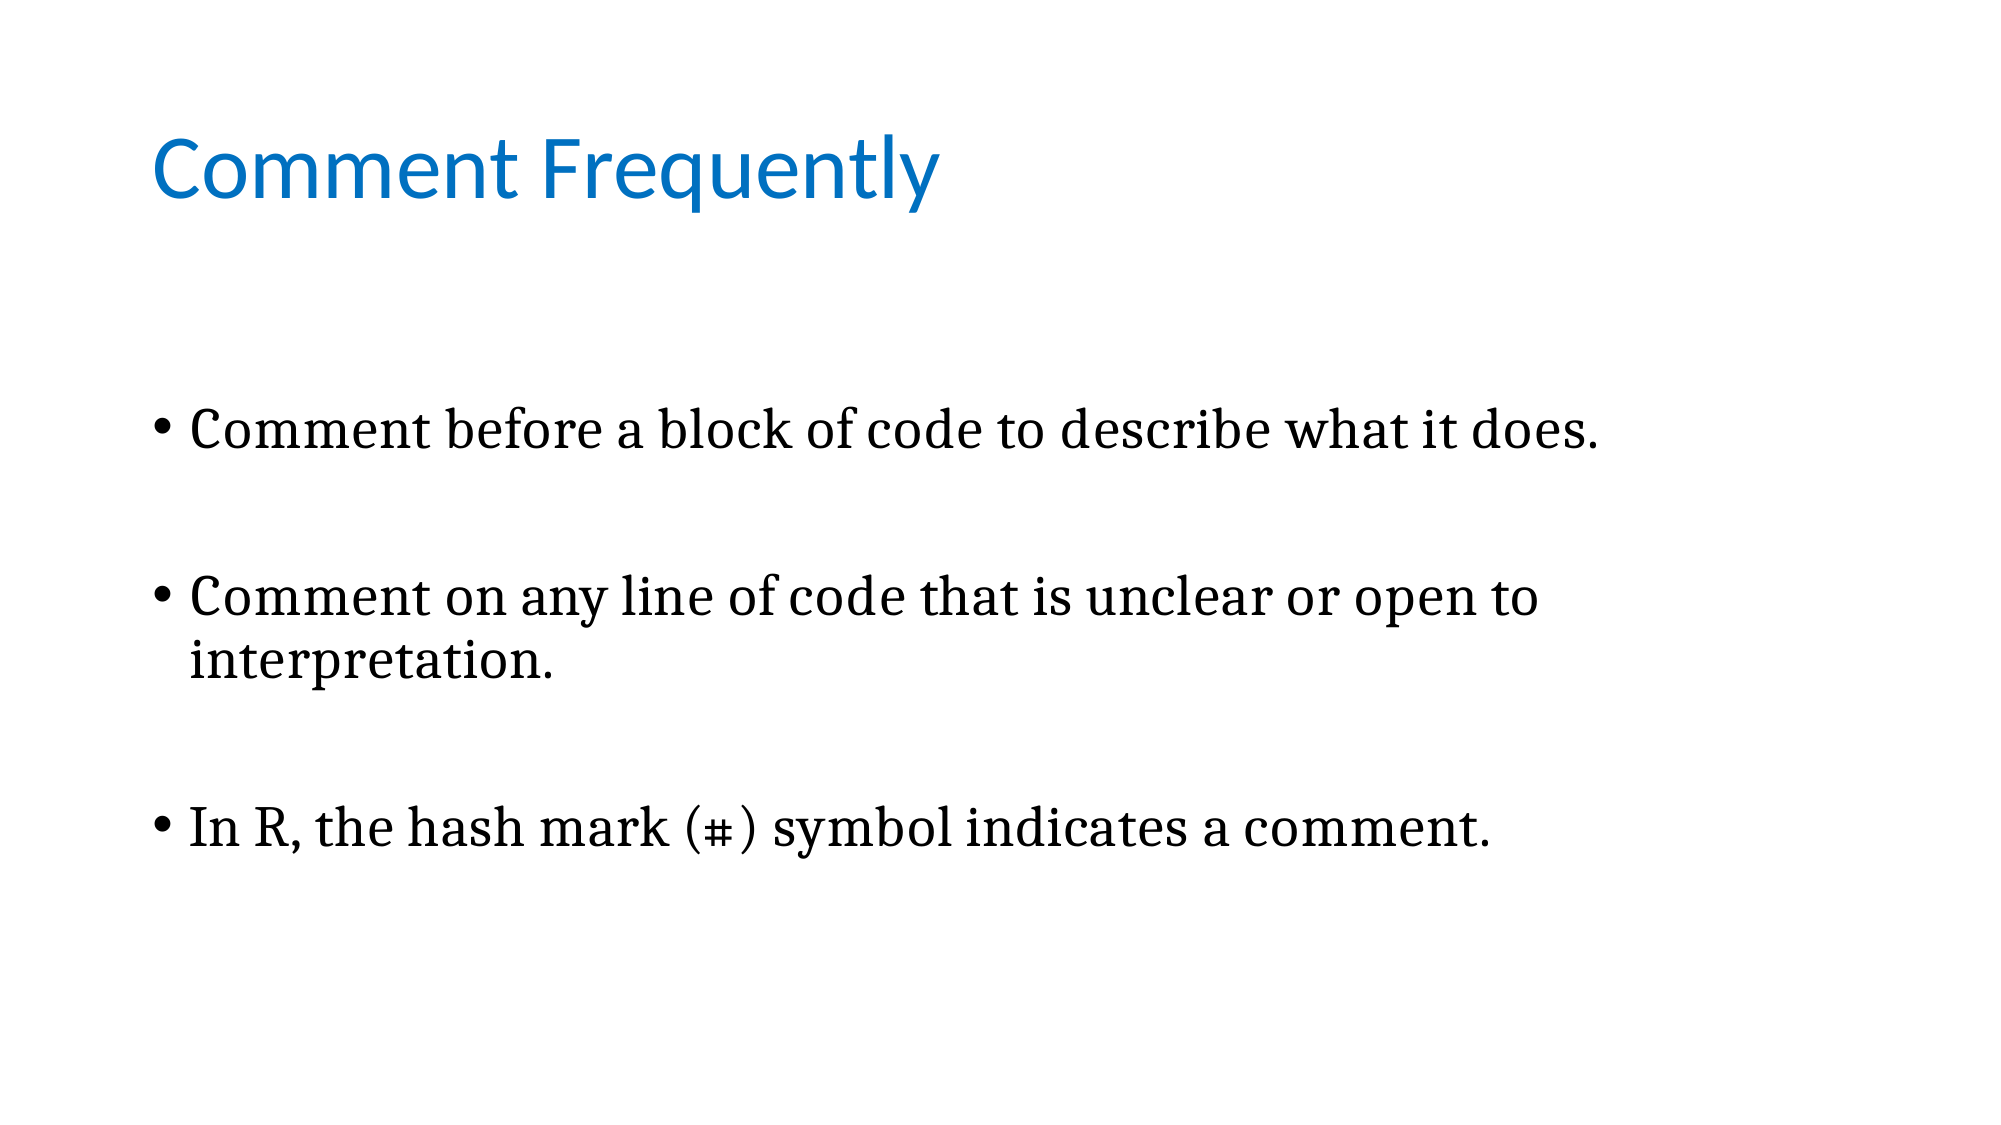

# Comment Frequently

Comment before a block of code to describe what it does.

Comment on any line of code that is unclear or open to interpretation.

In R, the hash mark (#) symbol indicates a comment.